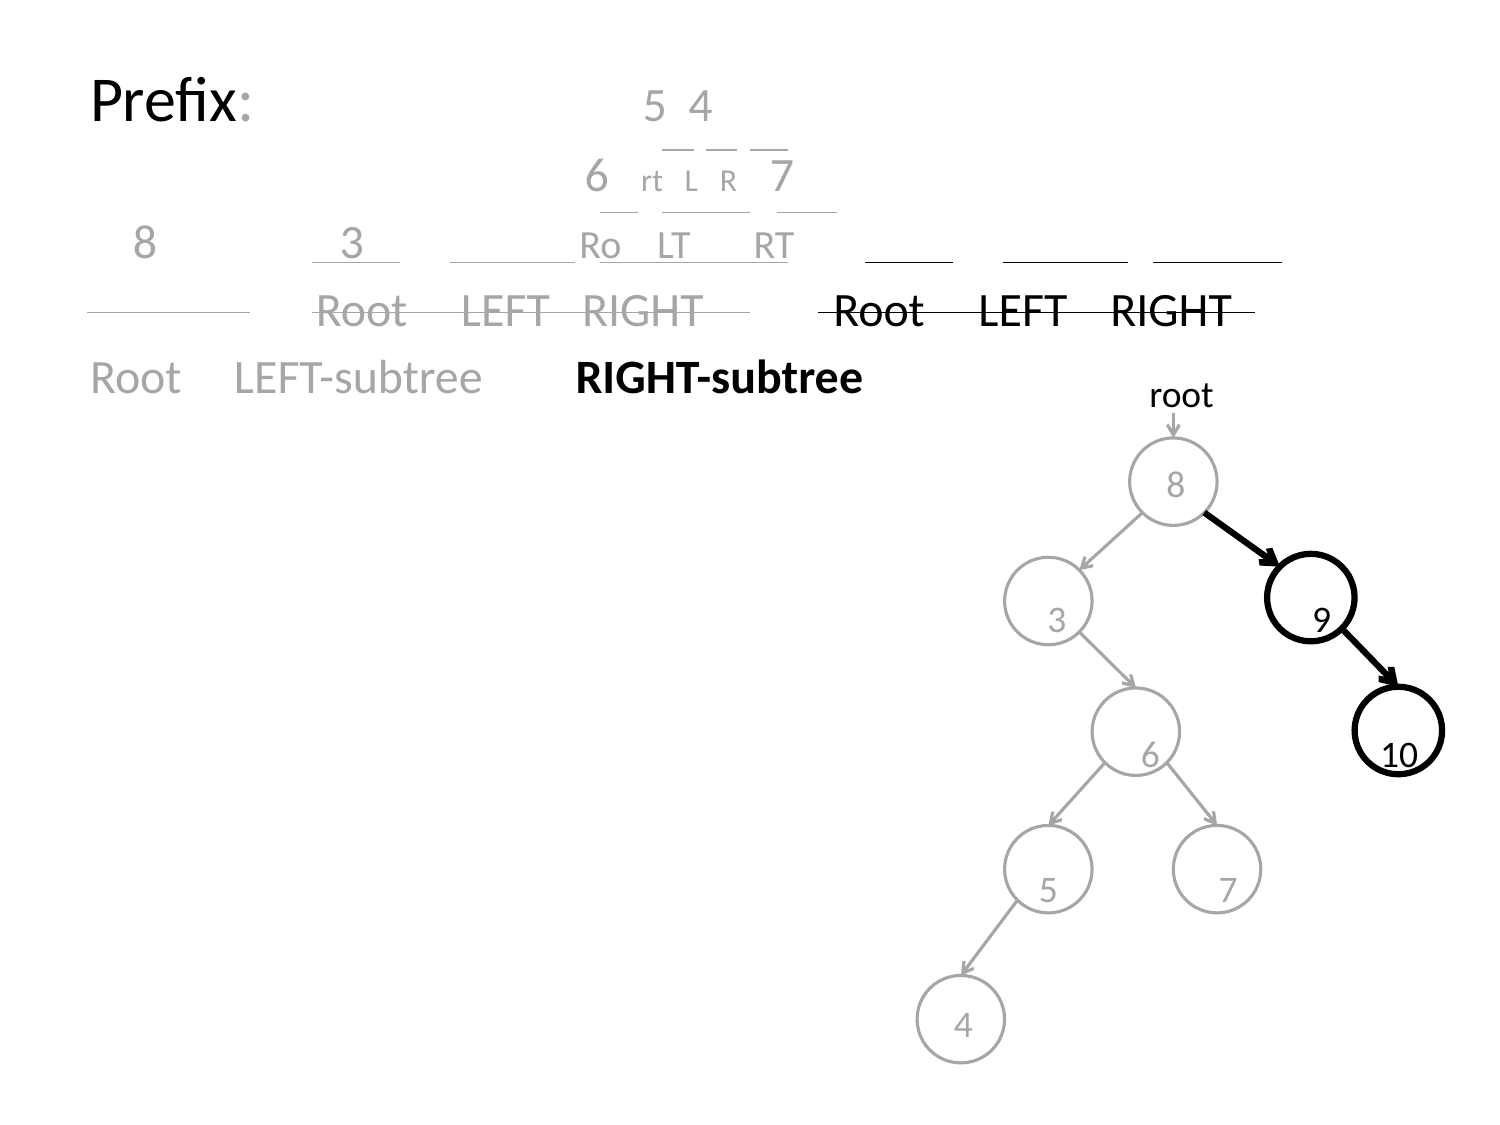

Prefix:                           5  4
                                              6   rt   L   R   7
    8                 3                    Ro    LT       RT
                     Root     LEFT   RIGHT            Root     LEFT    RIGHT
Root		LEFT-subtree		     RIGHT-subtree
                             root

                               8

                 3                             9

                            6                          10

                5                   7

      4